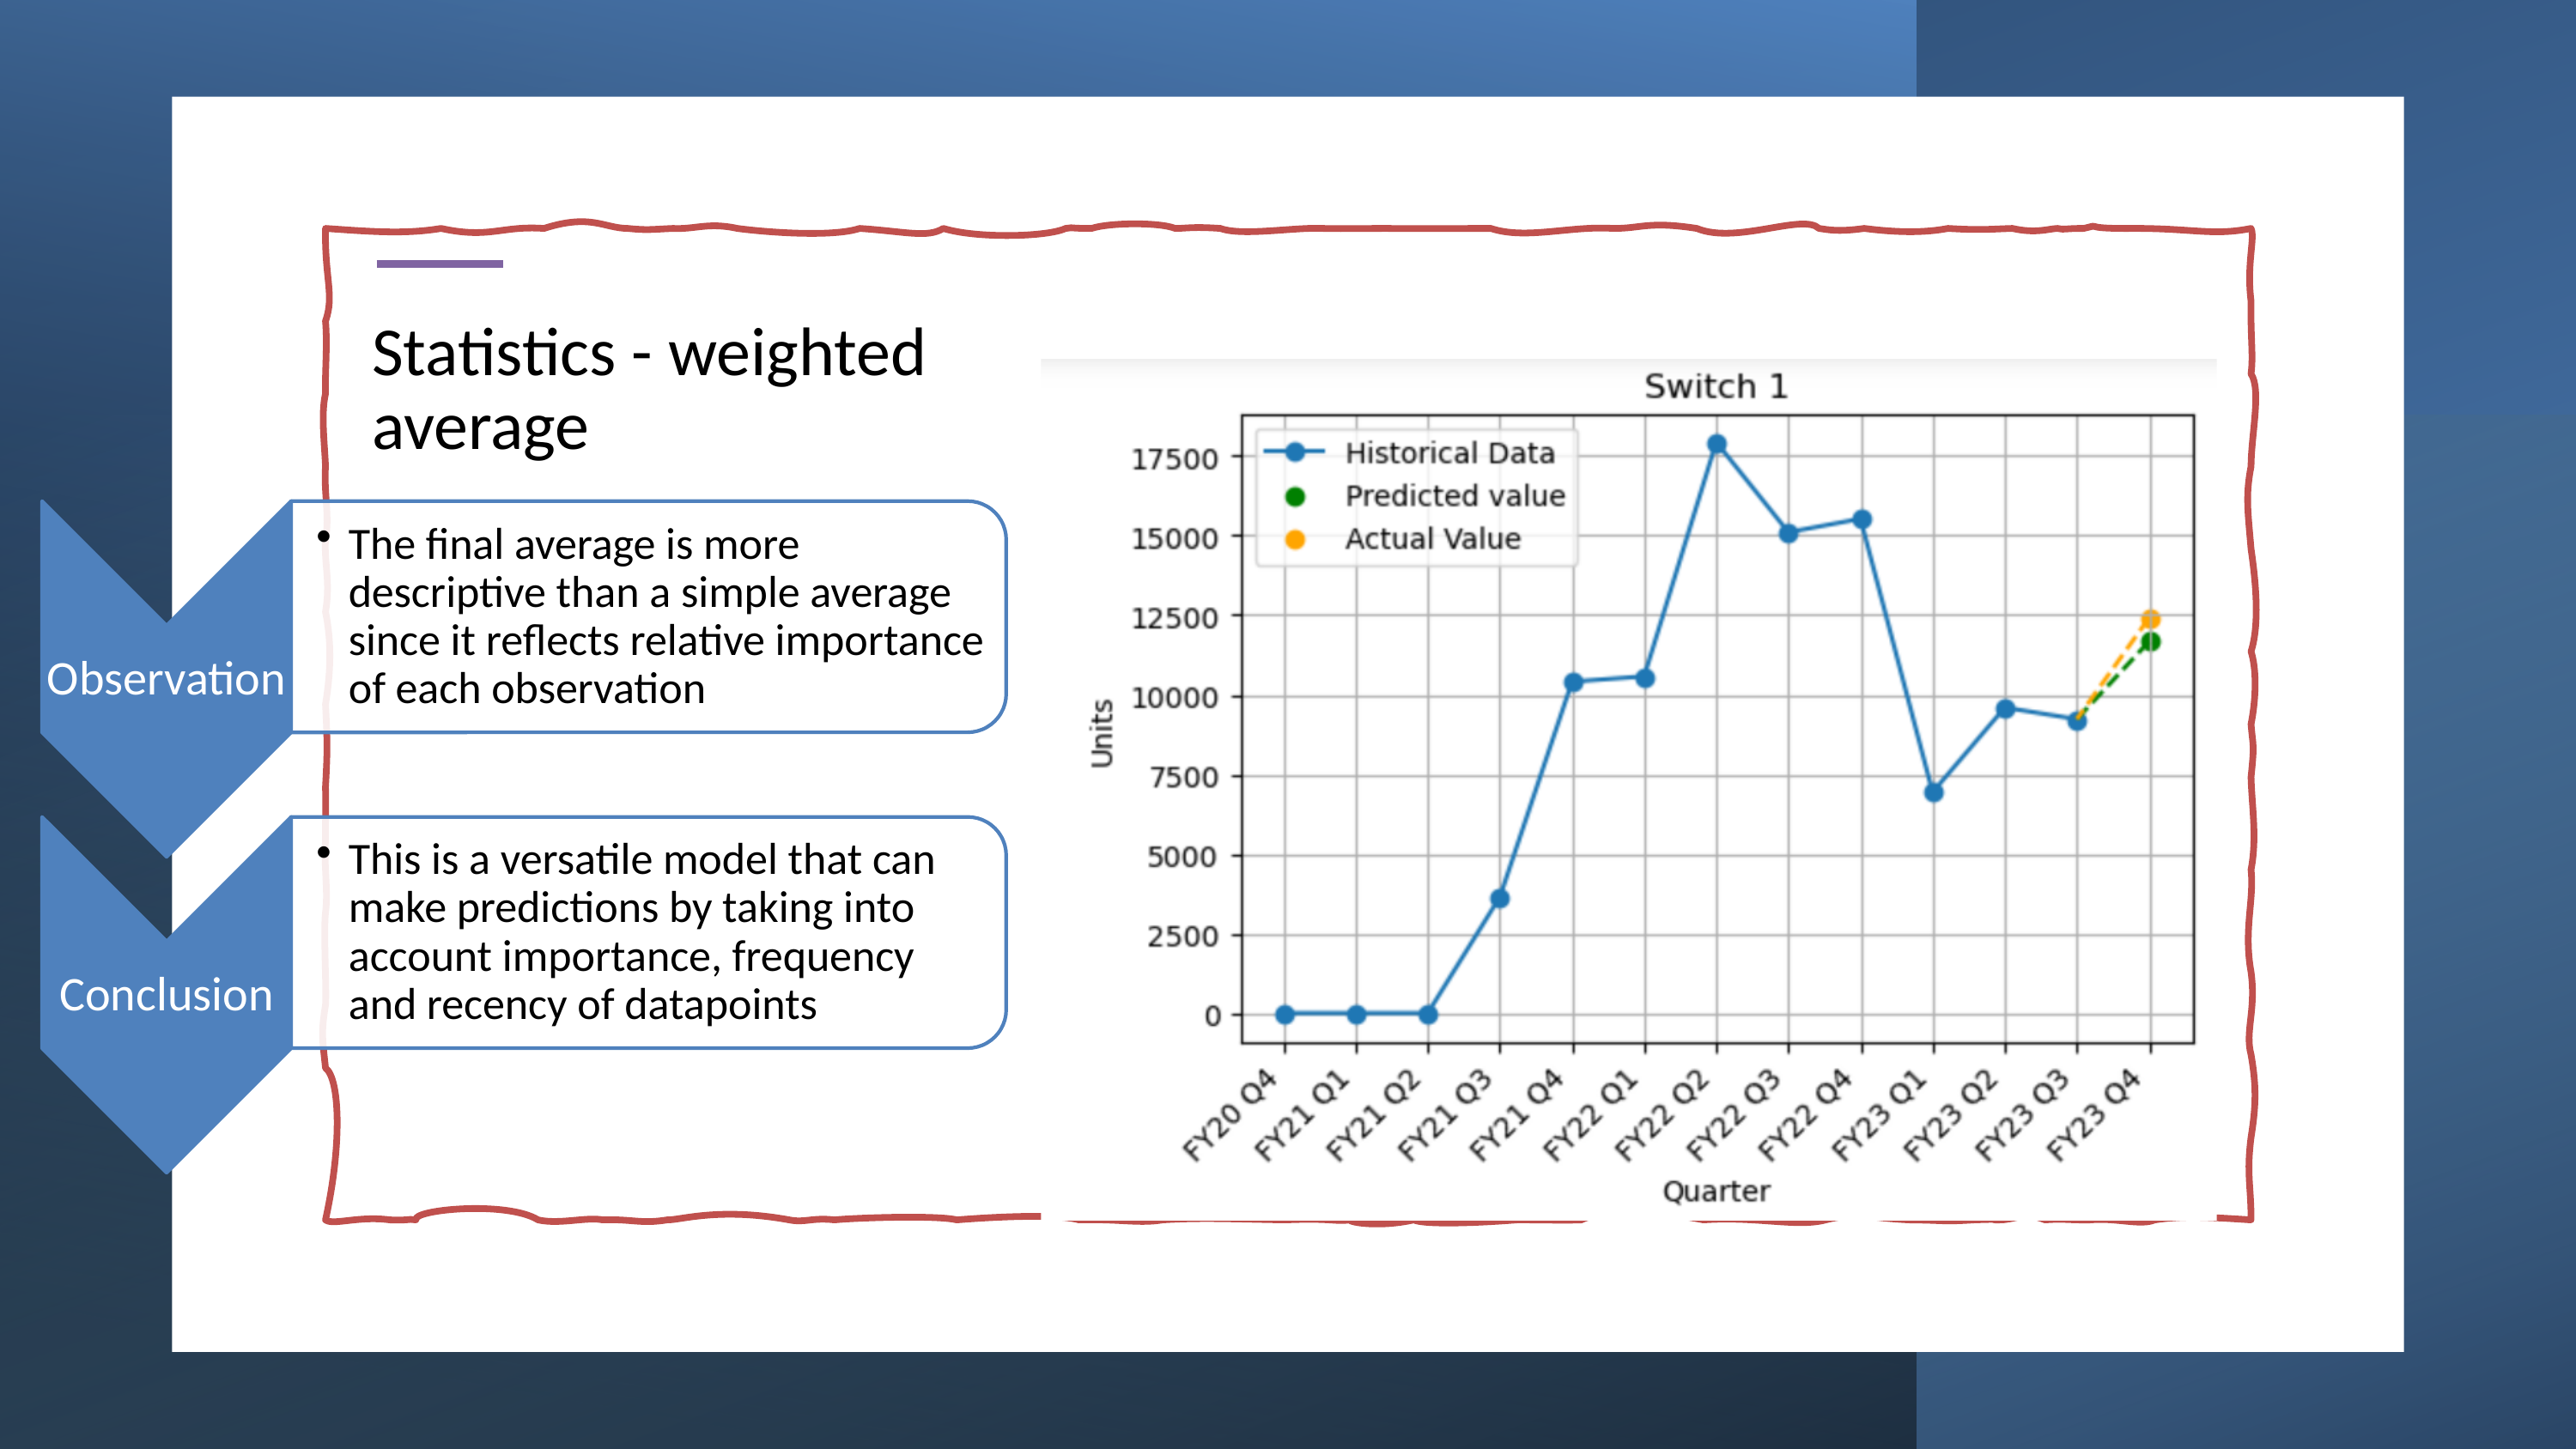

Statistics - weighted average

Observation
The final average is more descriptive than a simple average since it reflects relative importance of each observation
Conclusion
This is a versatile model that can make predictions by taking into account importance, frequency and recency of datapoints